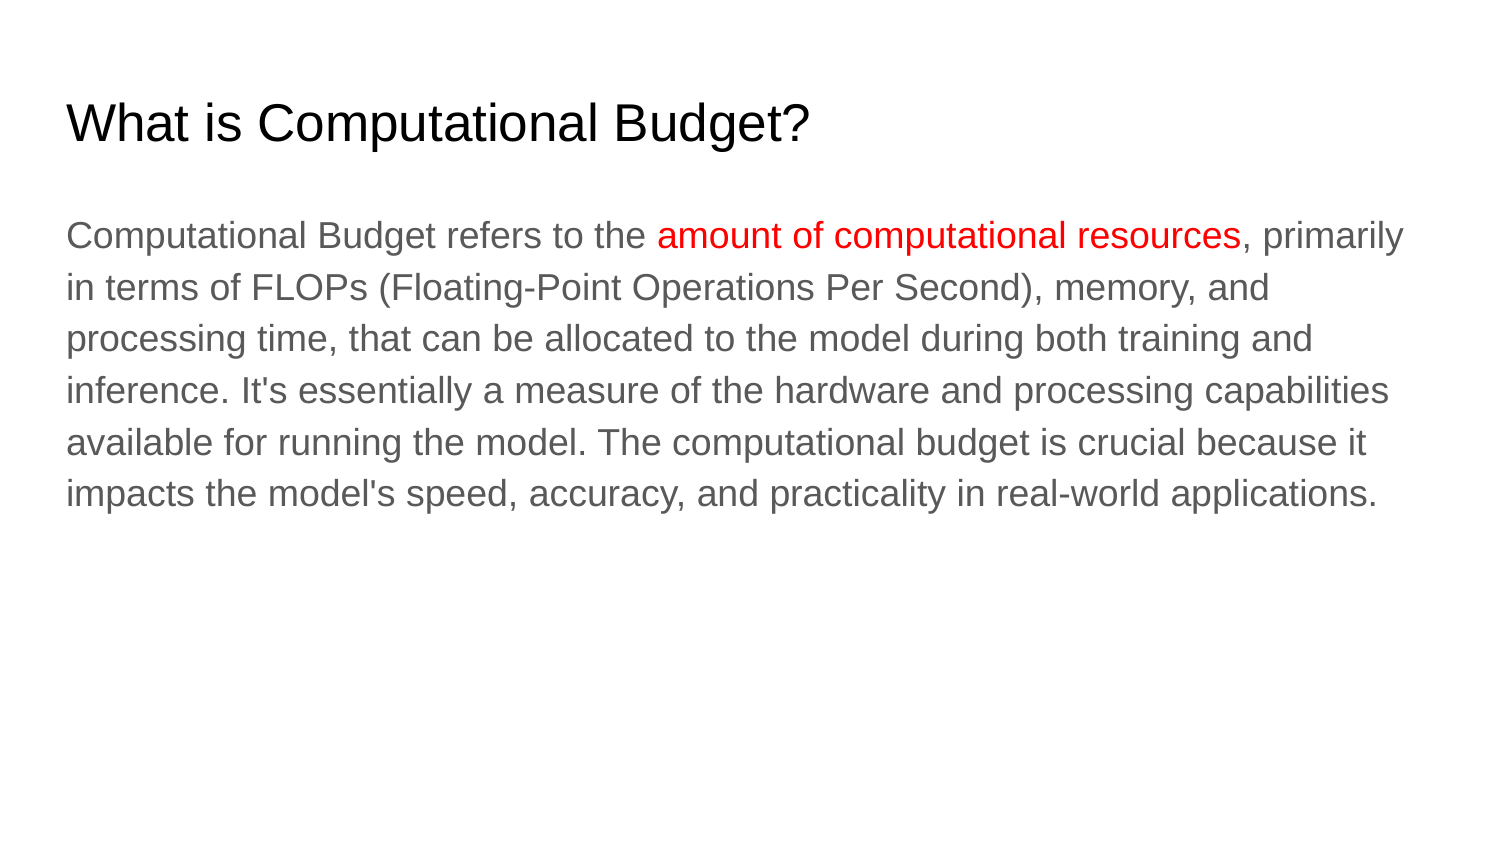

# What is Computational Budget?
Computational Budget refers to the amount of computational resources, primarily in terms of FLOPs (Floating-Point Operations Per Second), memory, and processing time, that can be allocated to the model during both training and inference. It's essentially a measure of the hardware and processing capabilities available for running the model. The computational budget is crucial because it impacts the model's speed, accuracy, and practicality in real-world applications.